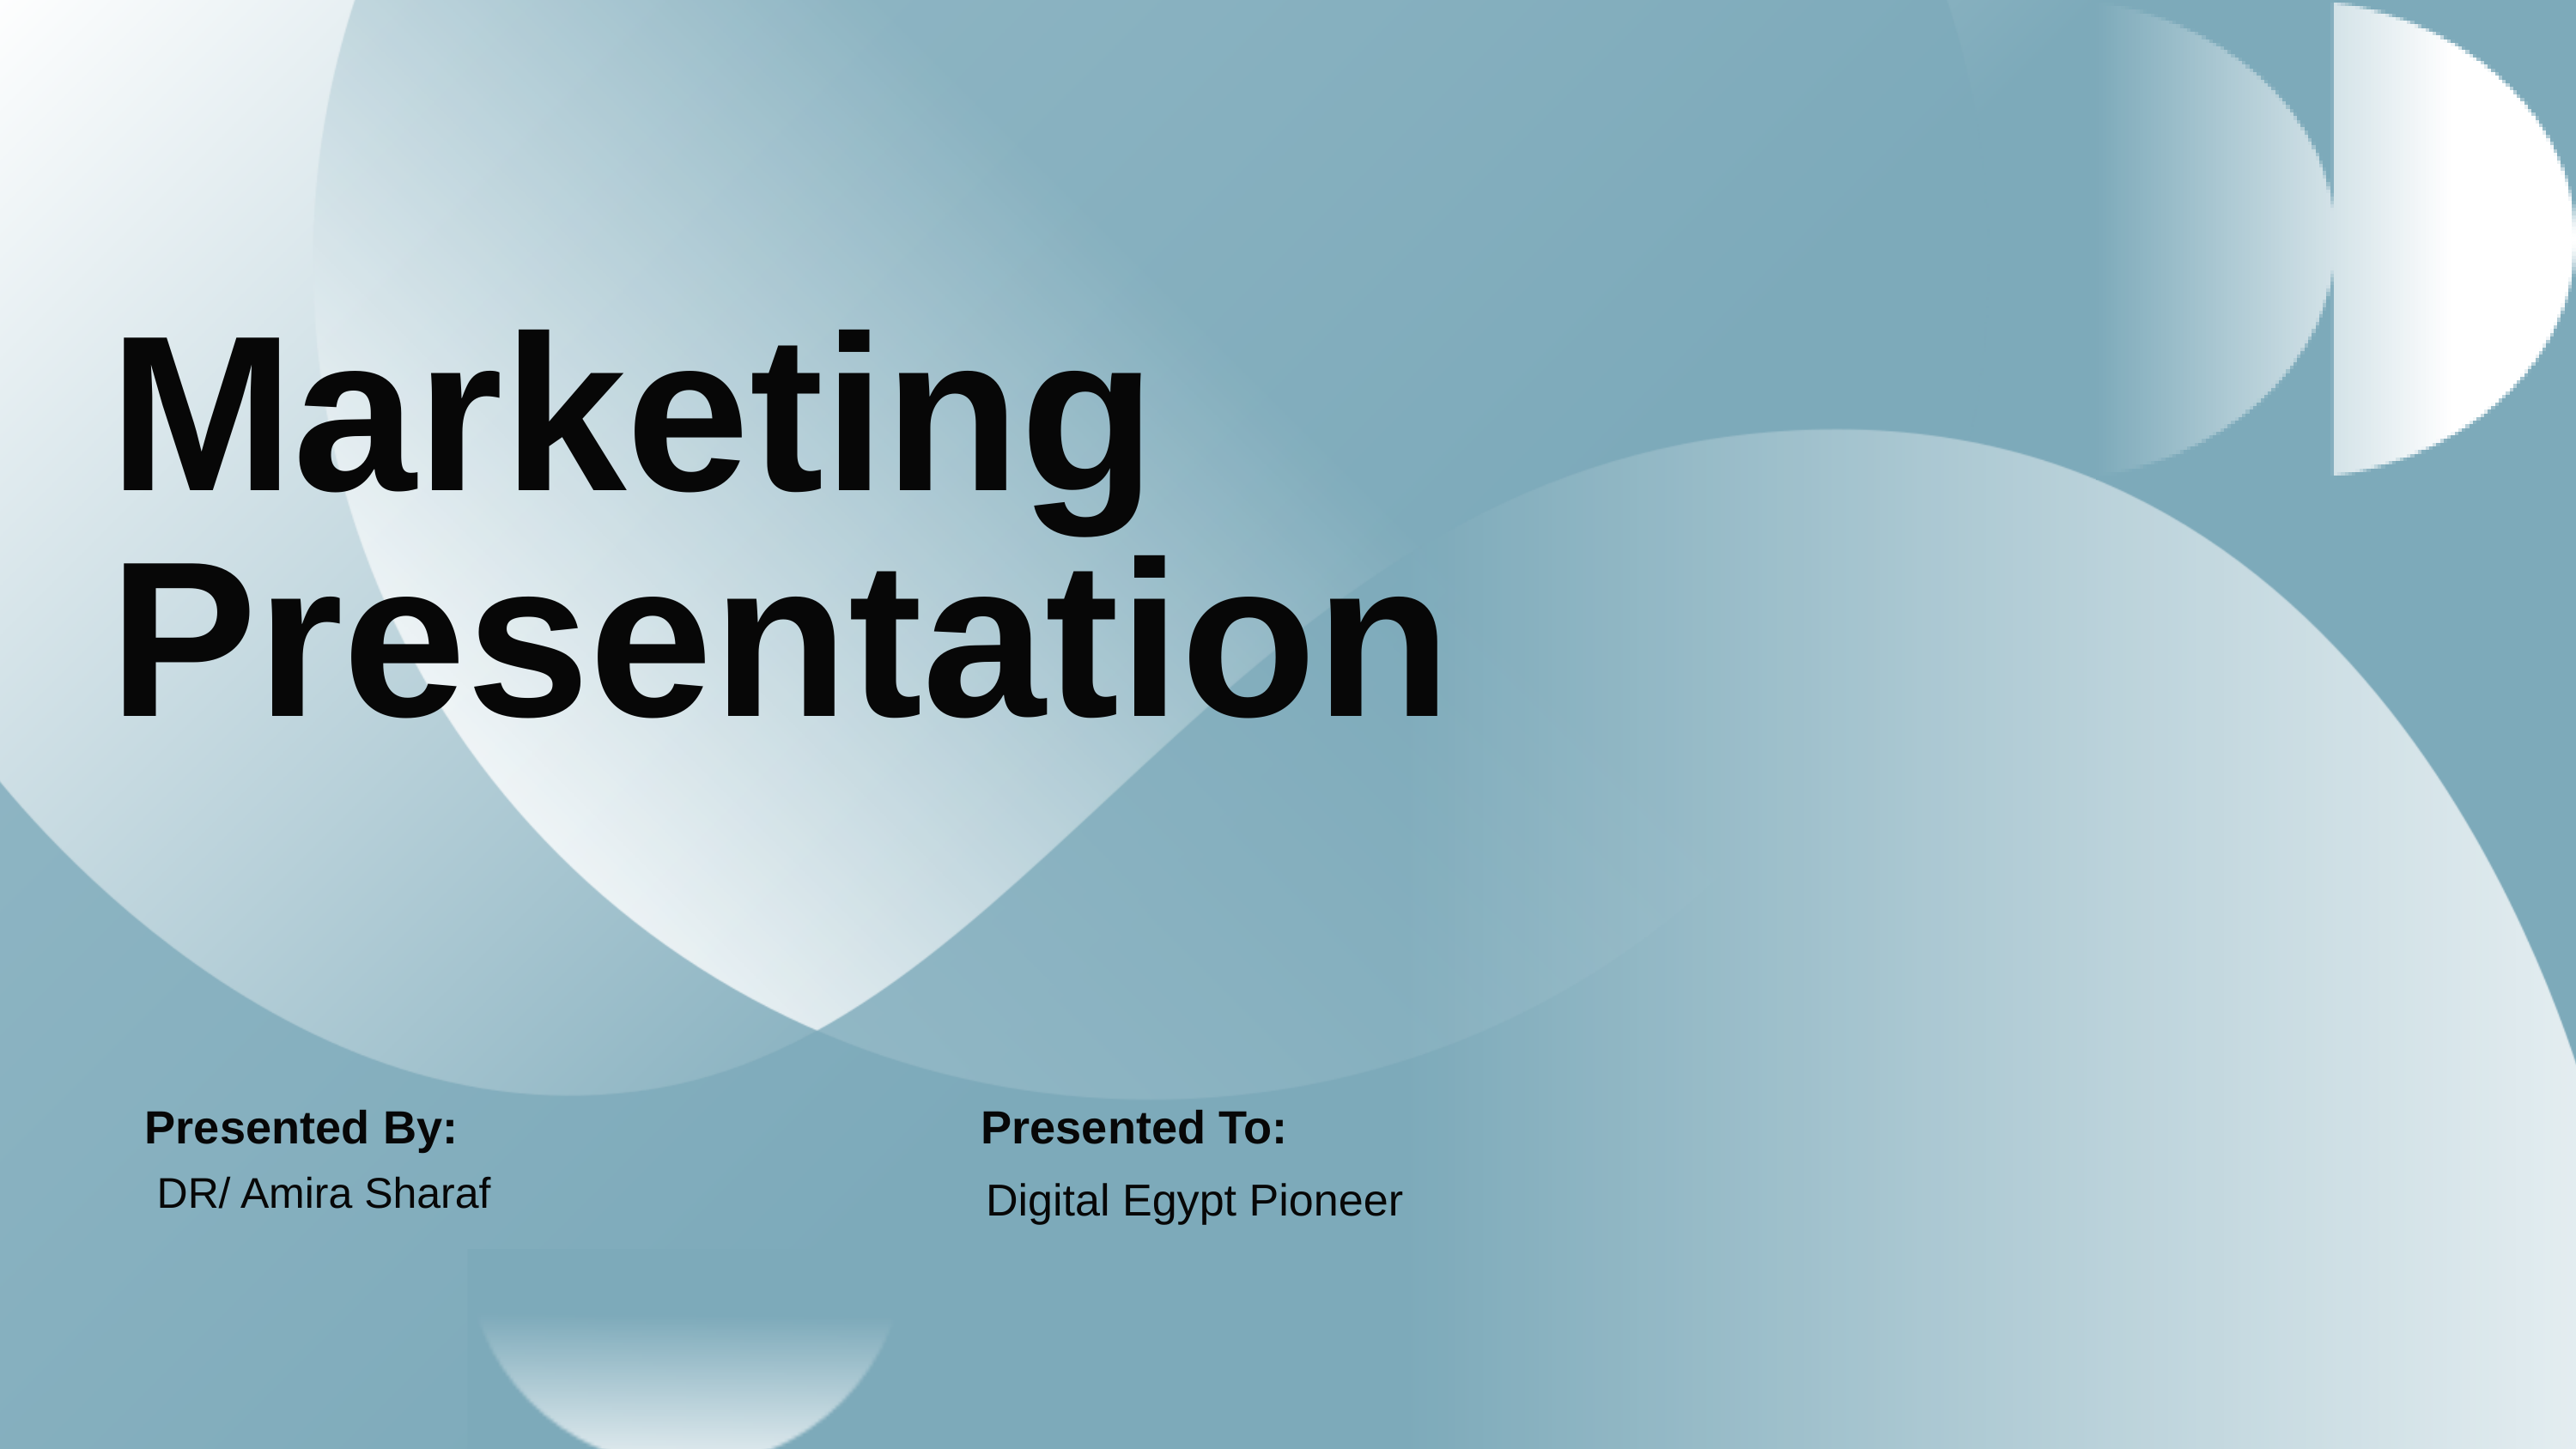

Marketing  Presentation
Presented By:
Presented To:
 DR/ Amira Sharaf
Digital Egypt Pioneer